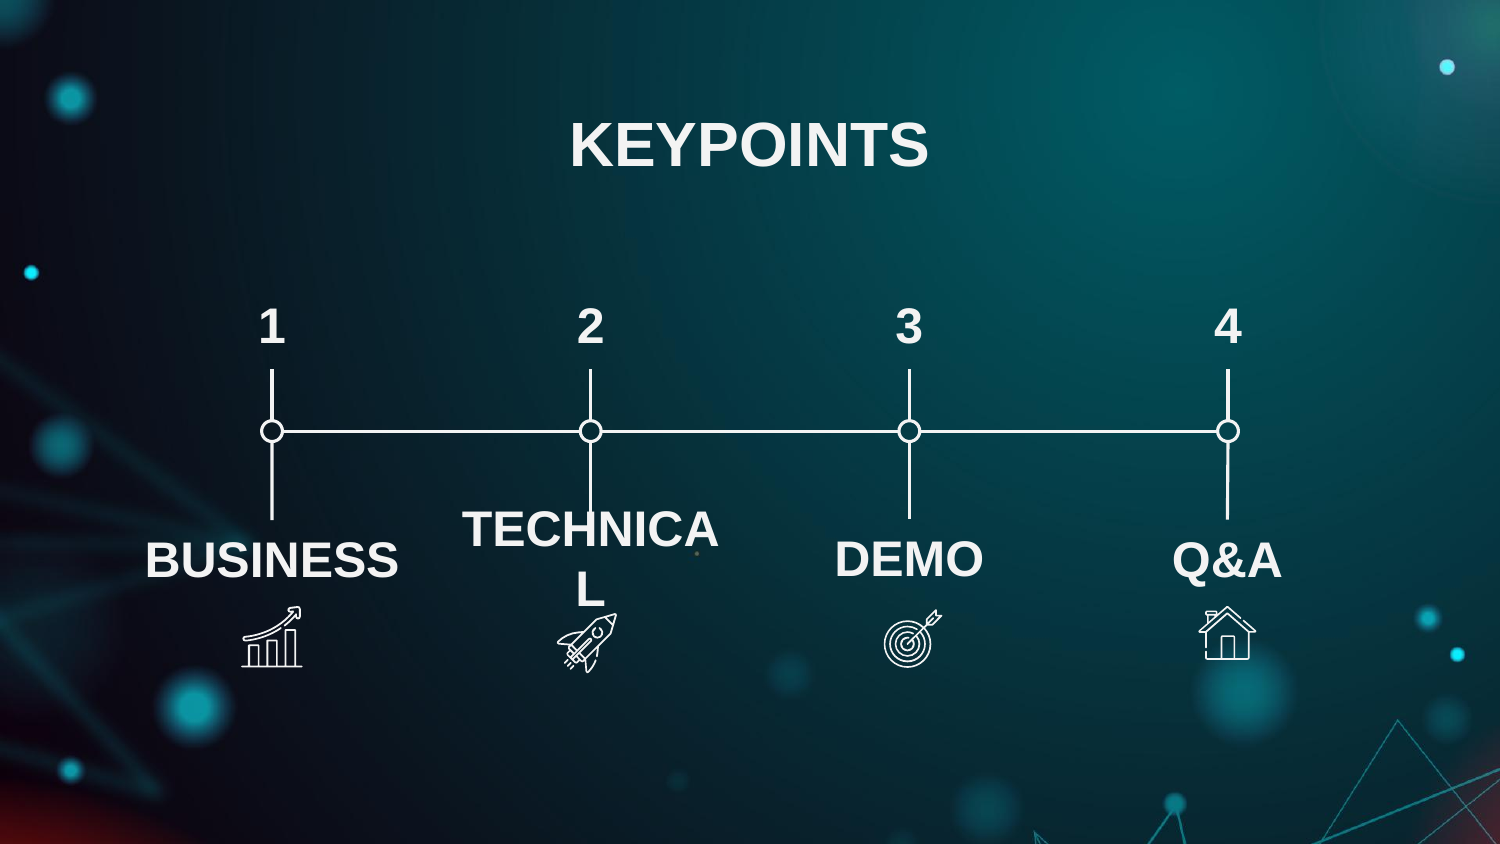

# KEYPOINTS
1
BUSINESS
2
TECHNICAL
3
DEMO
4
Q&A